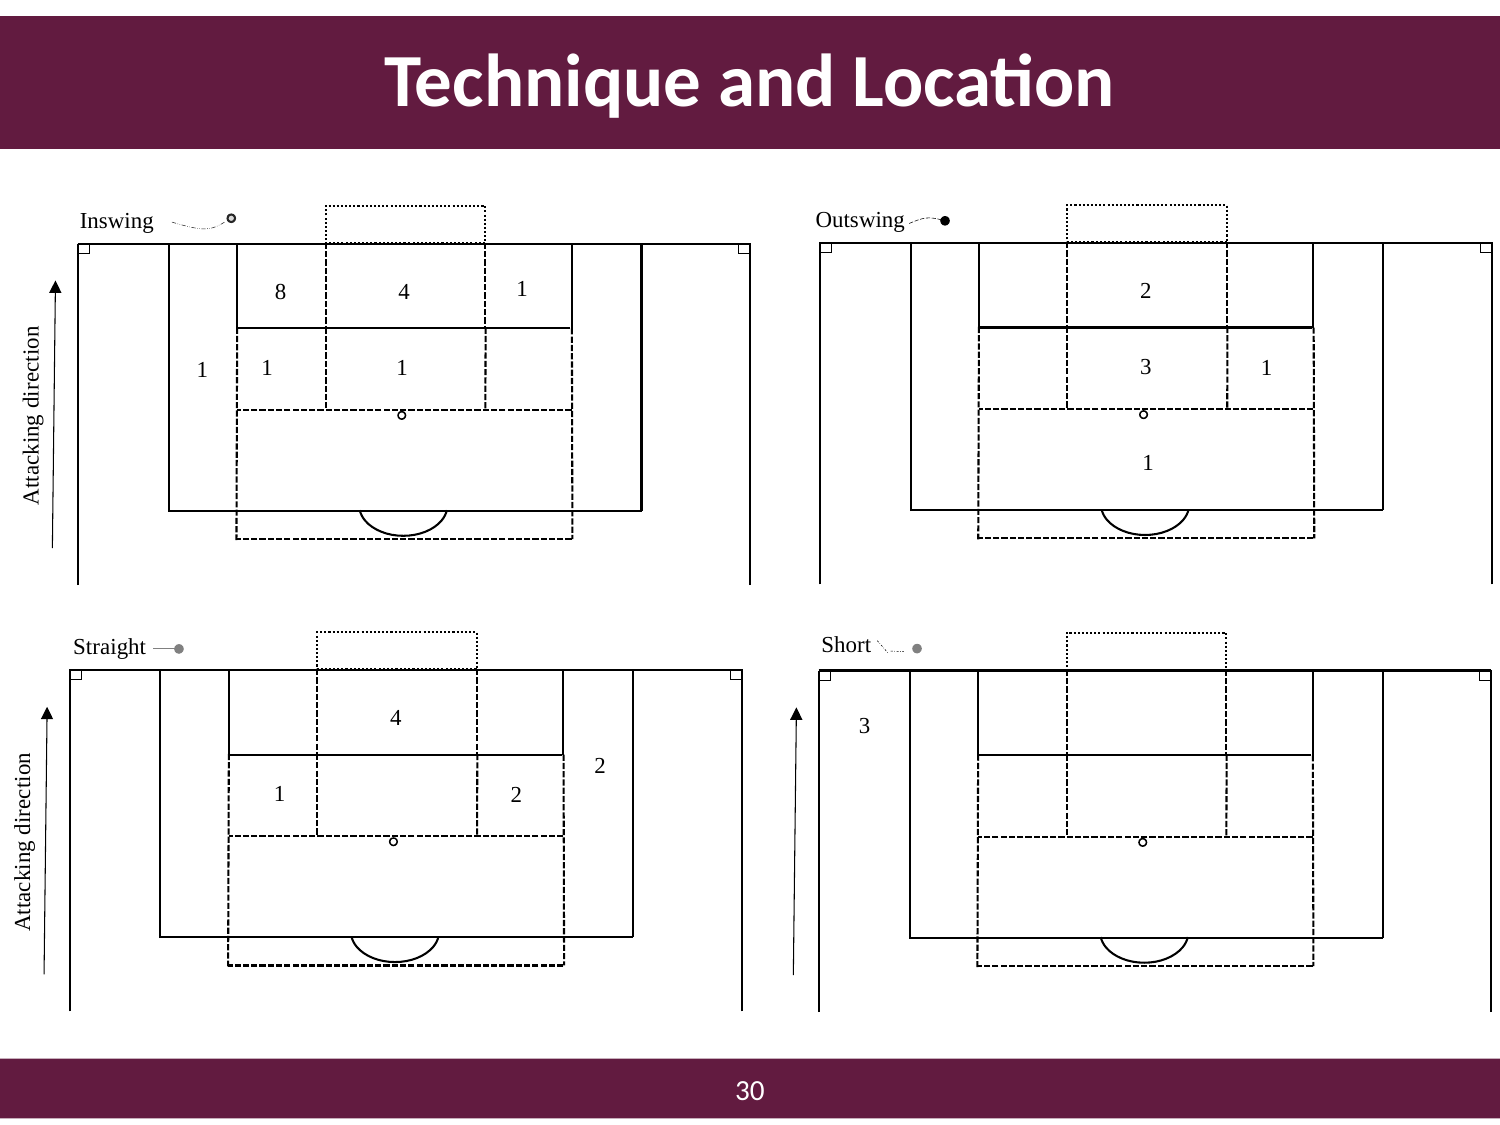

# Technique and Location
Outswing
Inswing

1
2
8
4
3
1
1
1
1
Attacking direction

1

Short
Straight

4
3
2
1
2
Attacking direction

30